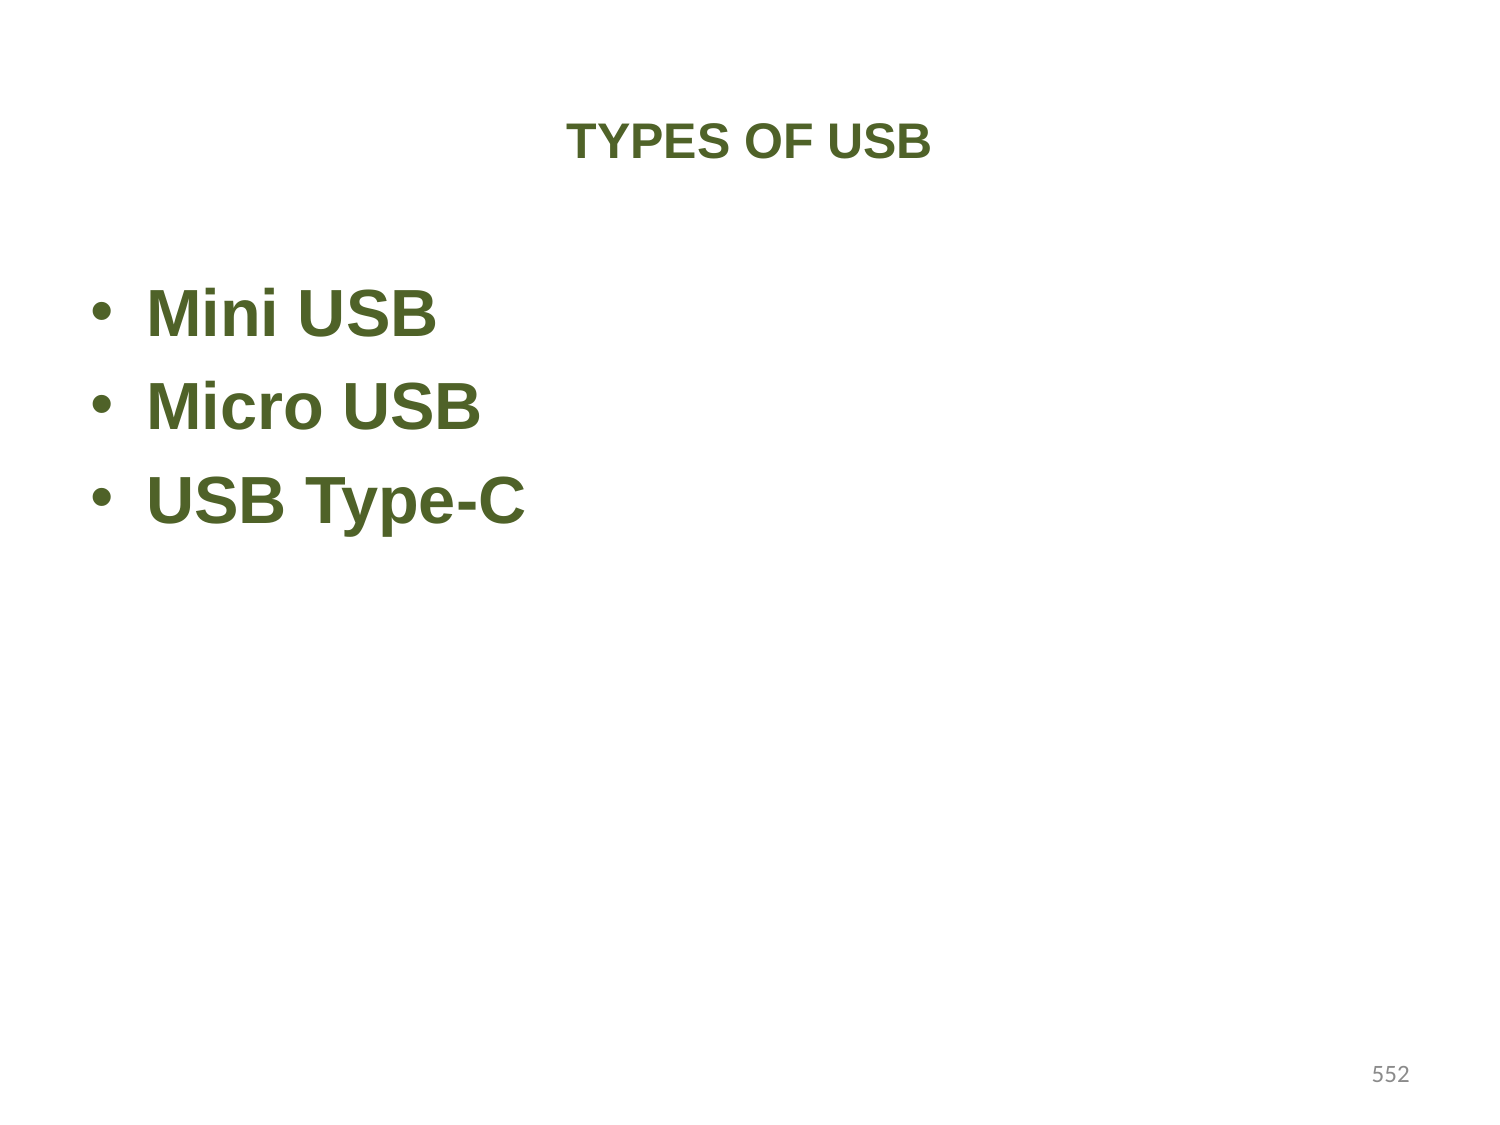

# TYPES OF USB
Mini USB
Micro USB
USB Type-C

552